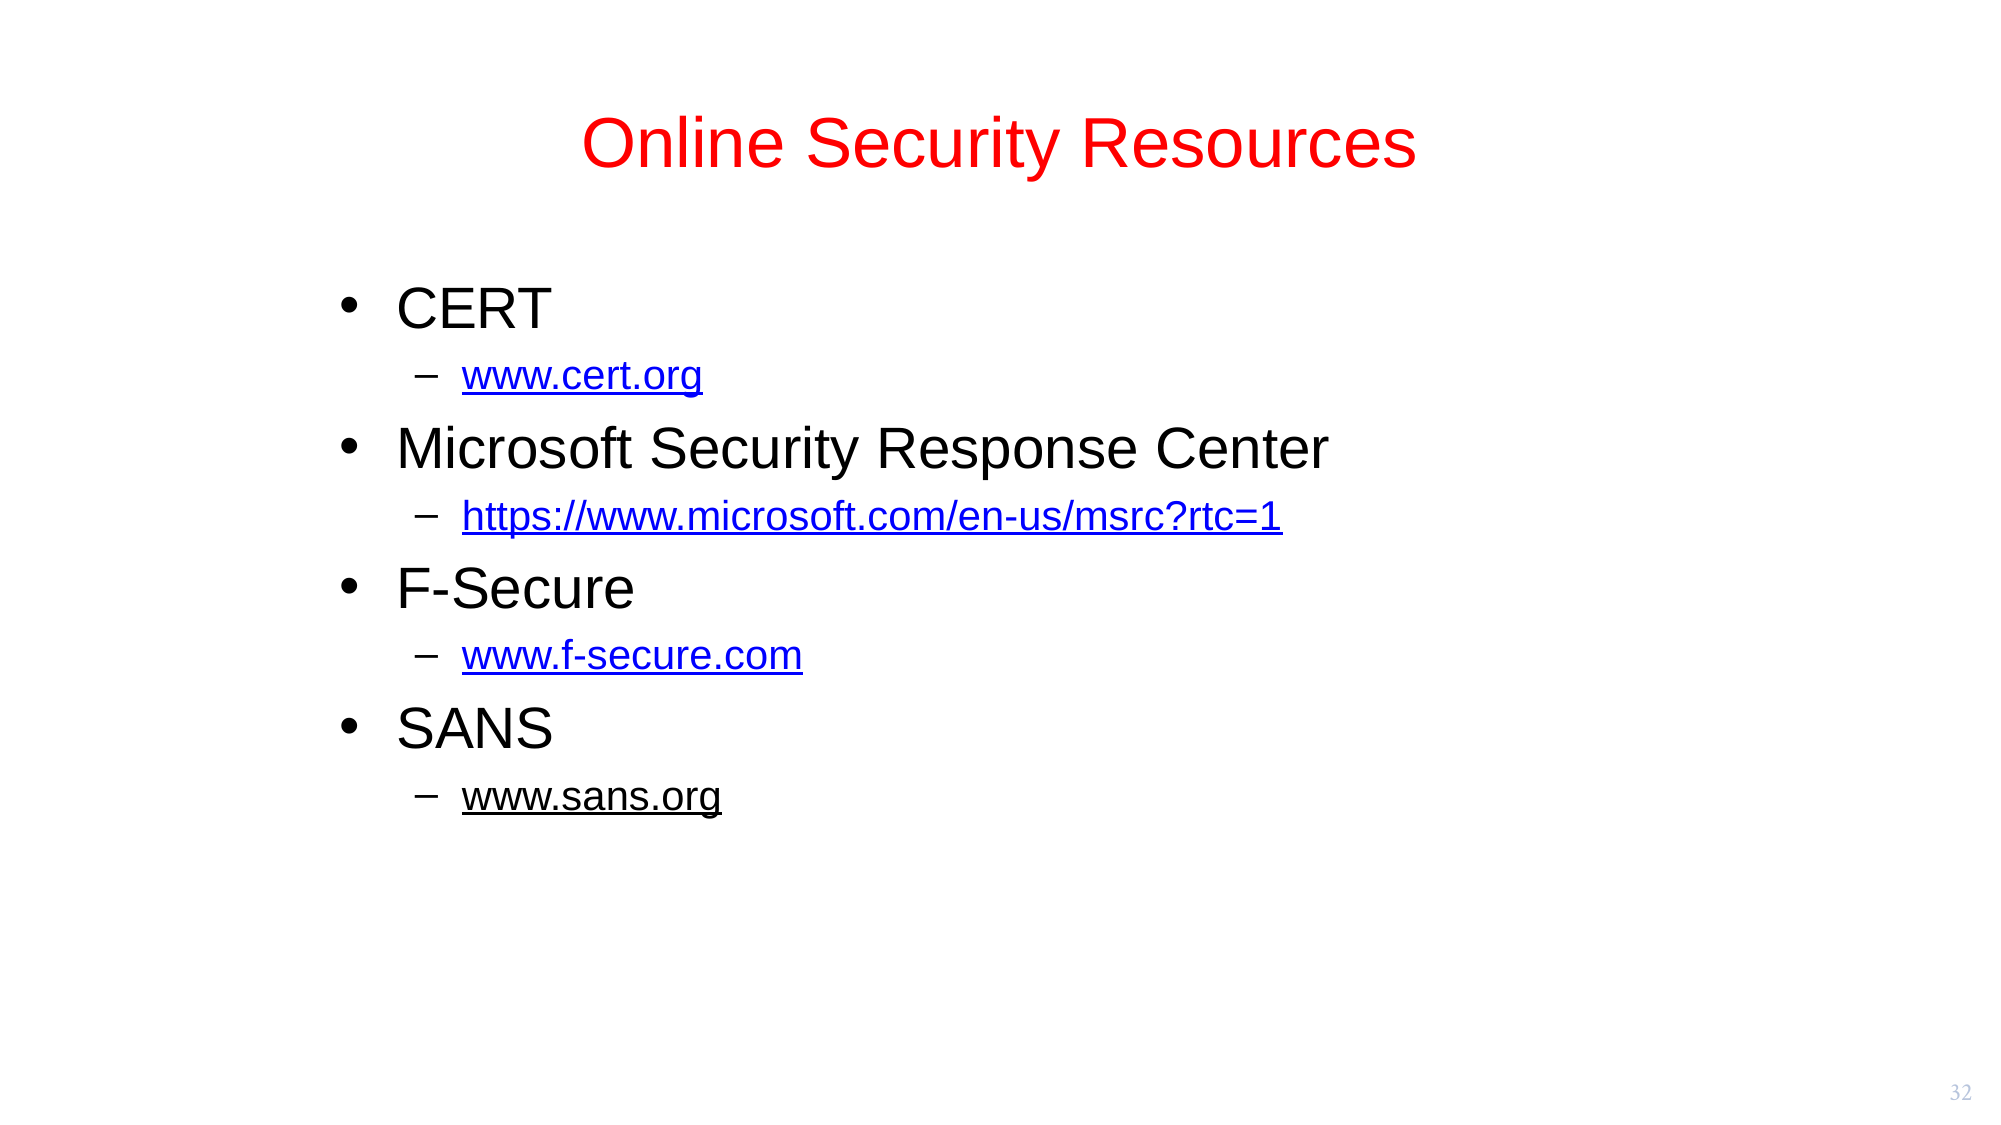

32
# Online Security Resources
CERT
www.cert.org
Microsoft Security Response Center
https://www.microsoft.com/en-us/msrc?rtc=1
F-Secure
www.f-secure.com
SANS
www.sans.org